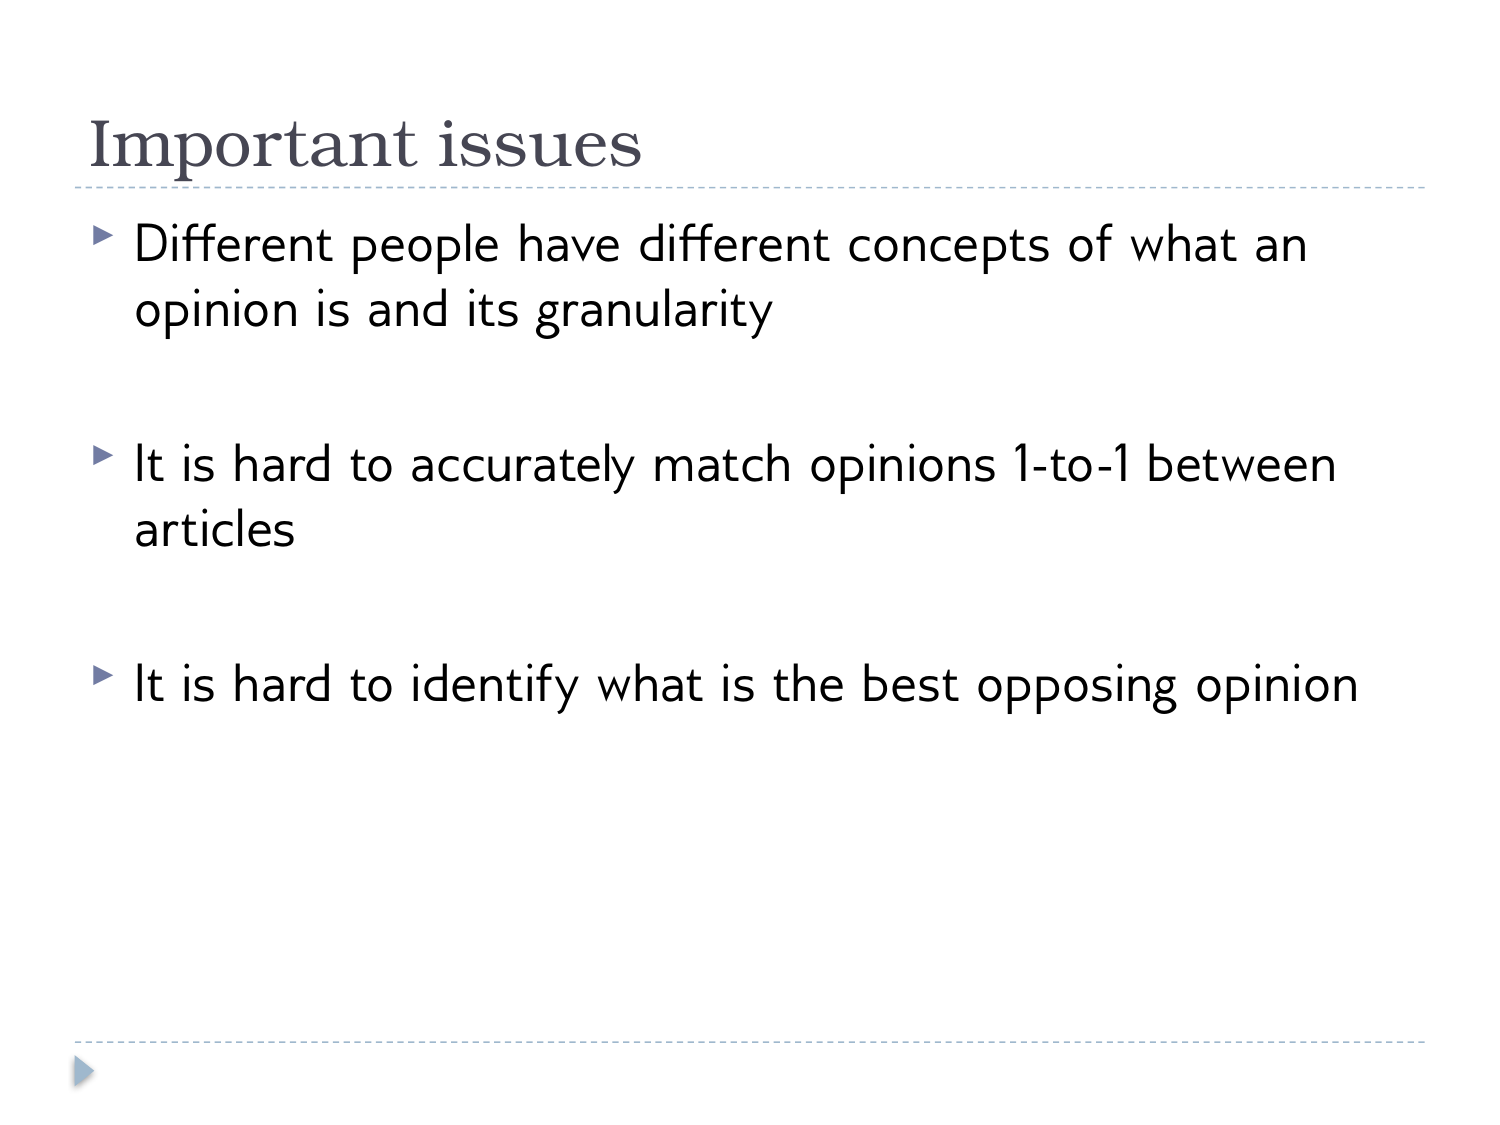

# Important issues
Different people have different concepts of what an opinion is and its granularity

It is hard to accurately match opinions 1-to-1 between articles

It is hard to identify what is the best opposing opinion